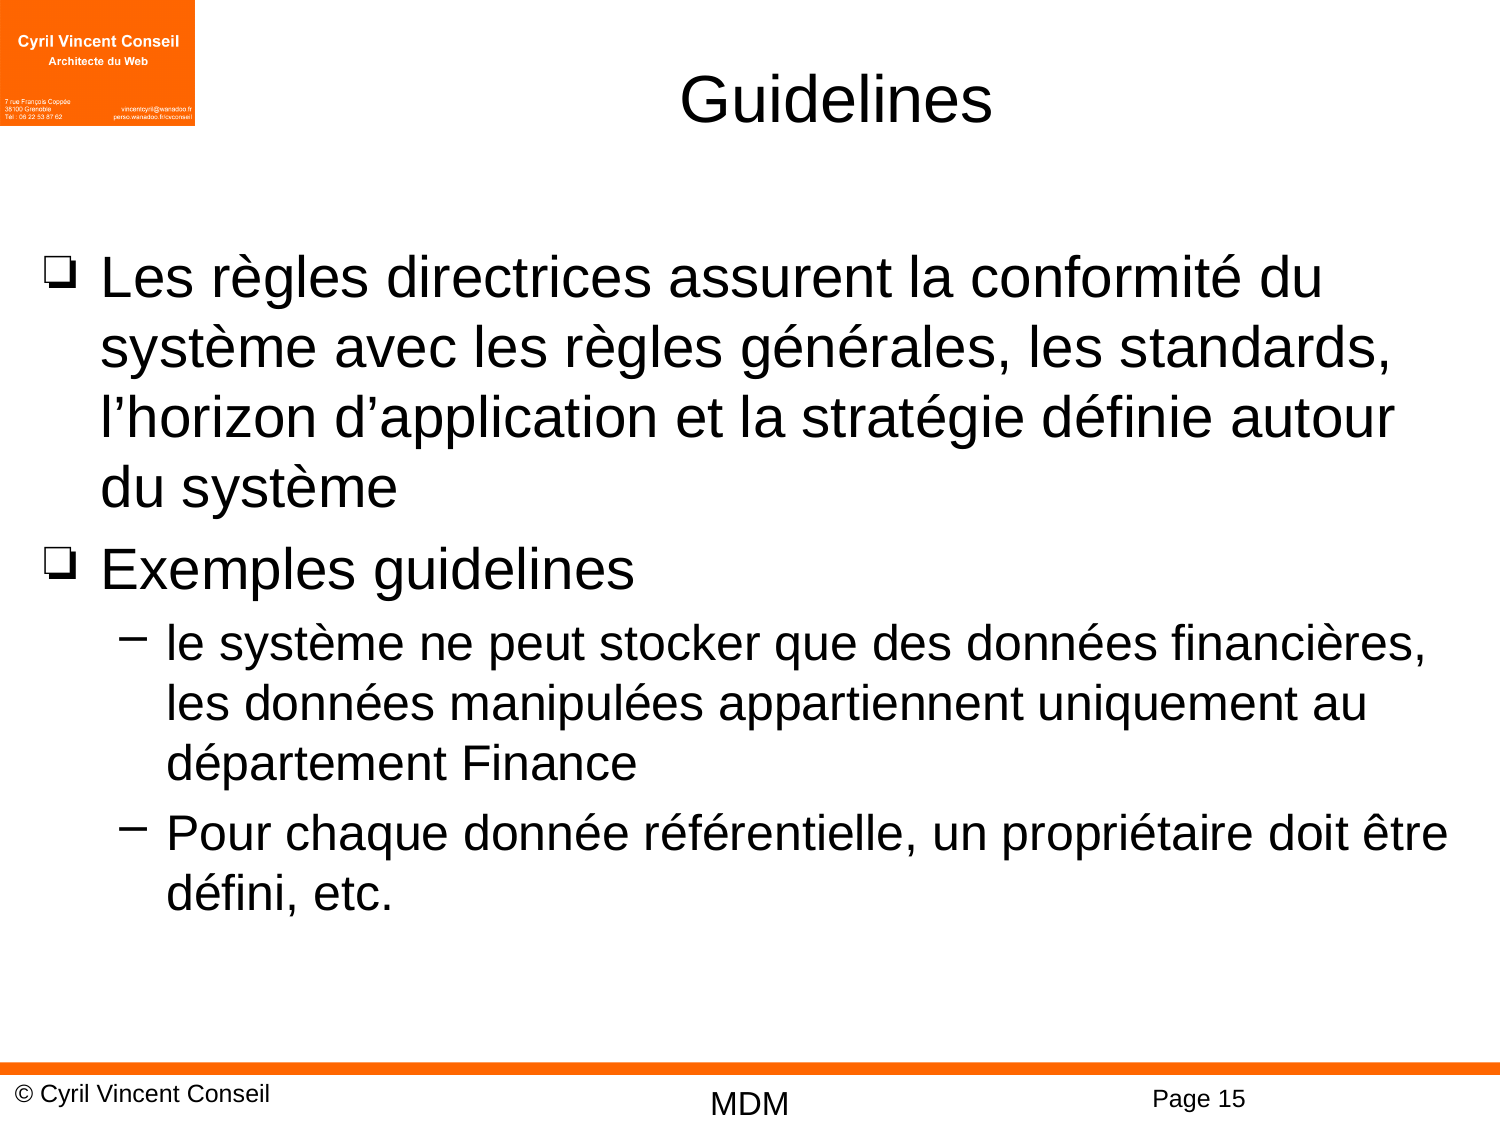

# Guidelines
Les règles directrices assurent la conformité du système avec les règles générales, les standards, l’horizon d’application et la stratégie définie autour du système
Exemples guidelines
le système ne peut stocker que des données financières, les données manipulées appartiennent uniquement au département Finance
Pour chaque donnée référentielle, un propriétaire doit être défini, etc.